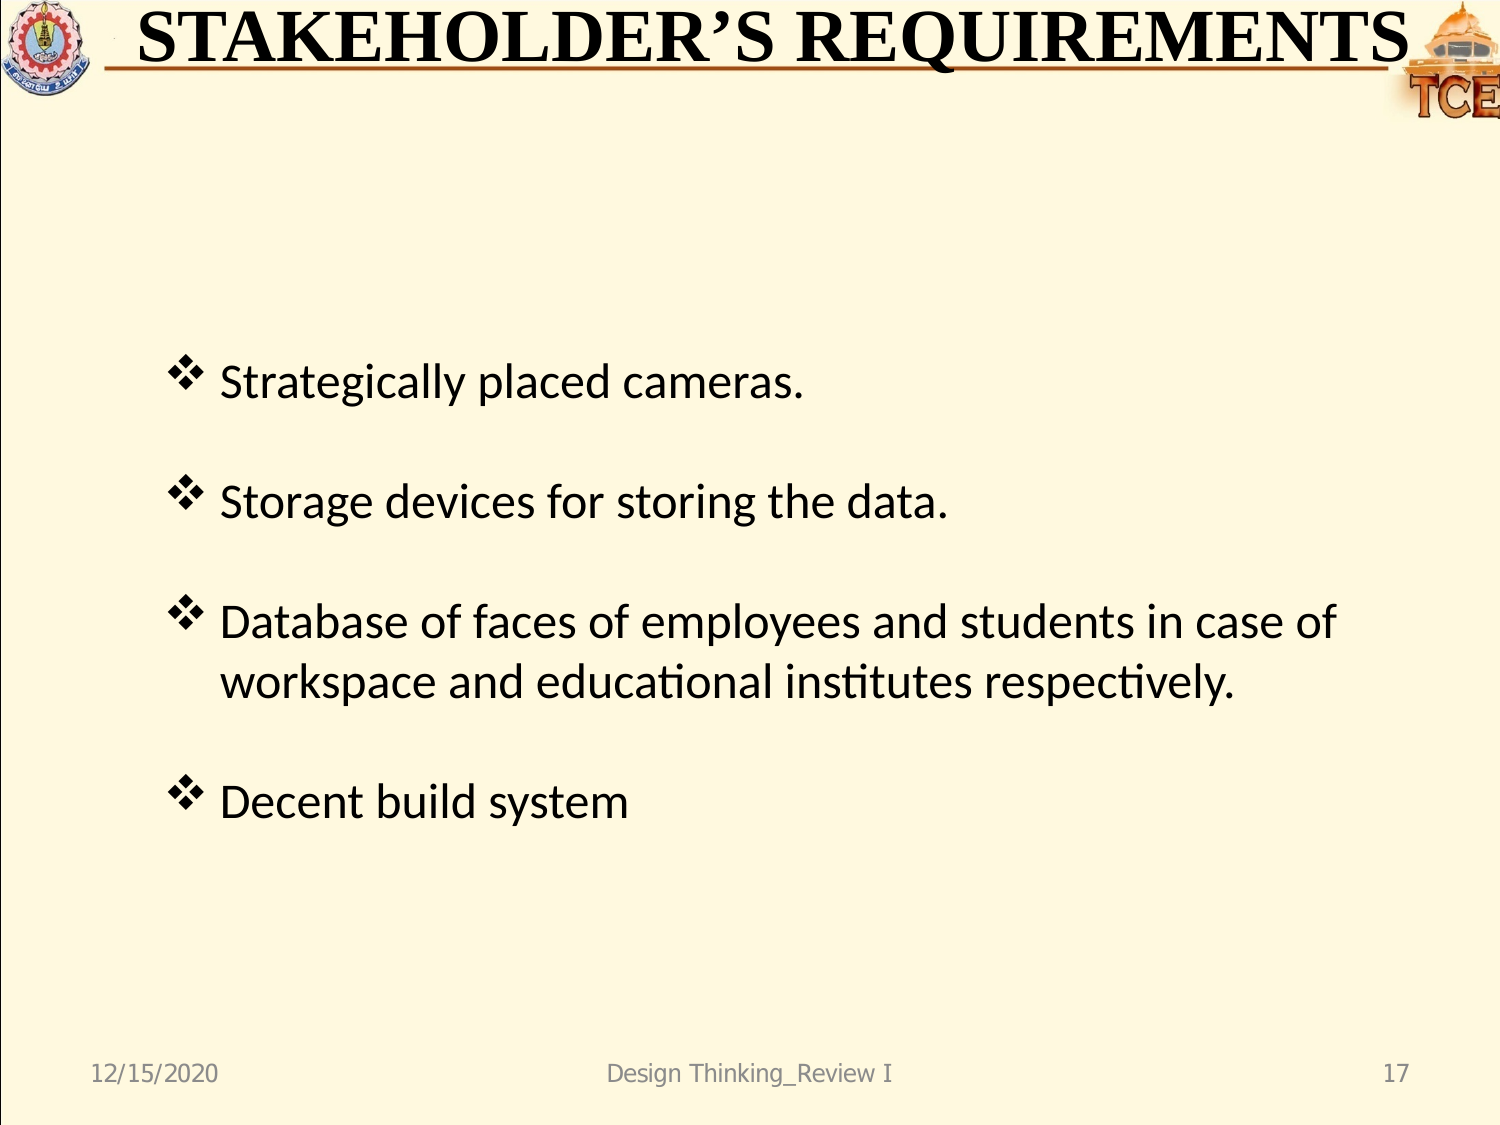

STAKEHOLDER’S REQUIREMENTS
Strategically placed cameras.

Storage devices for storing the data.

Database of faces of employees and students in case of workspace and educational institutes respectively.

Decent build system

12/15/2020
Design Thinking_Review I
17